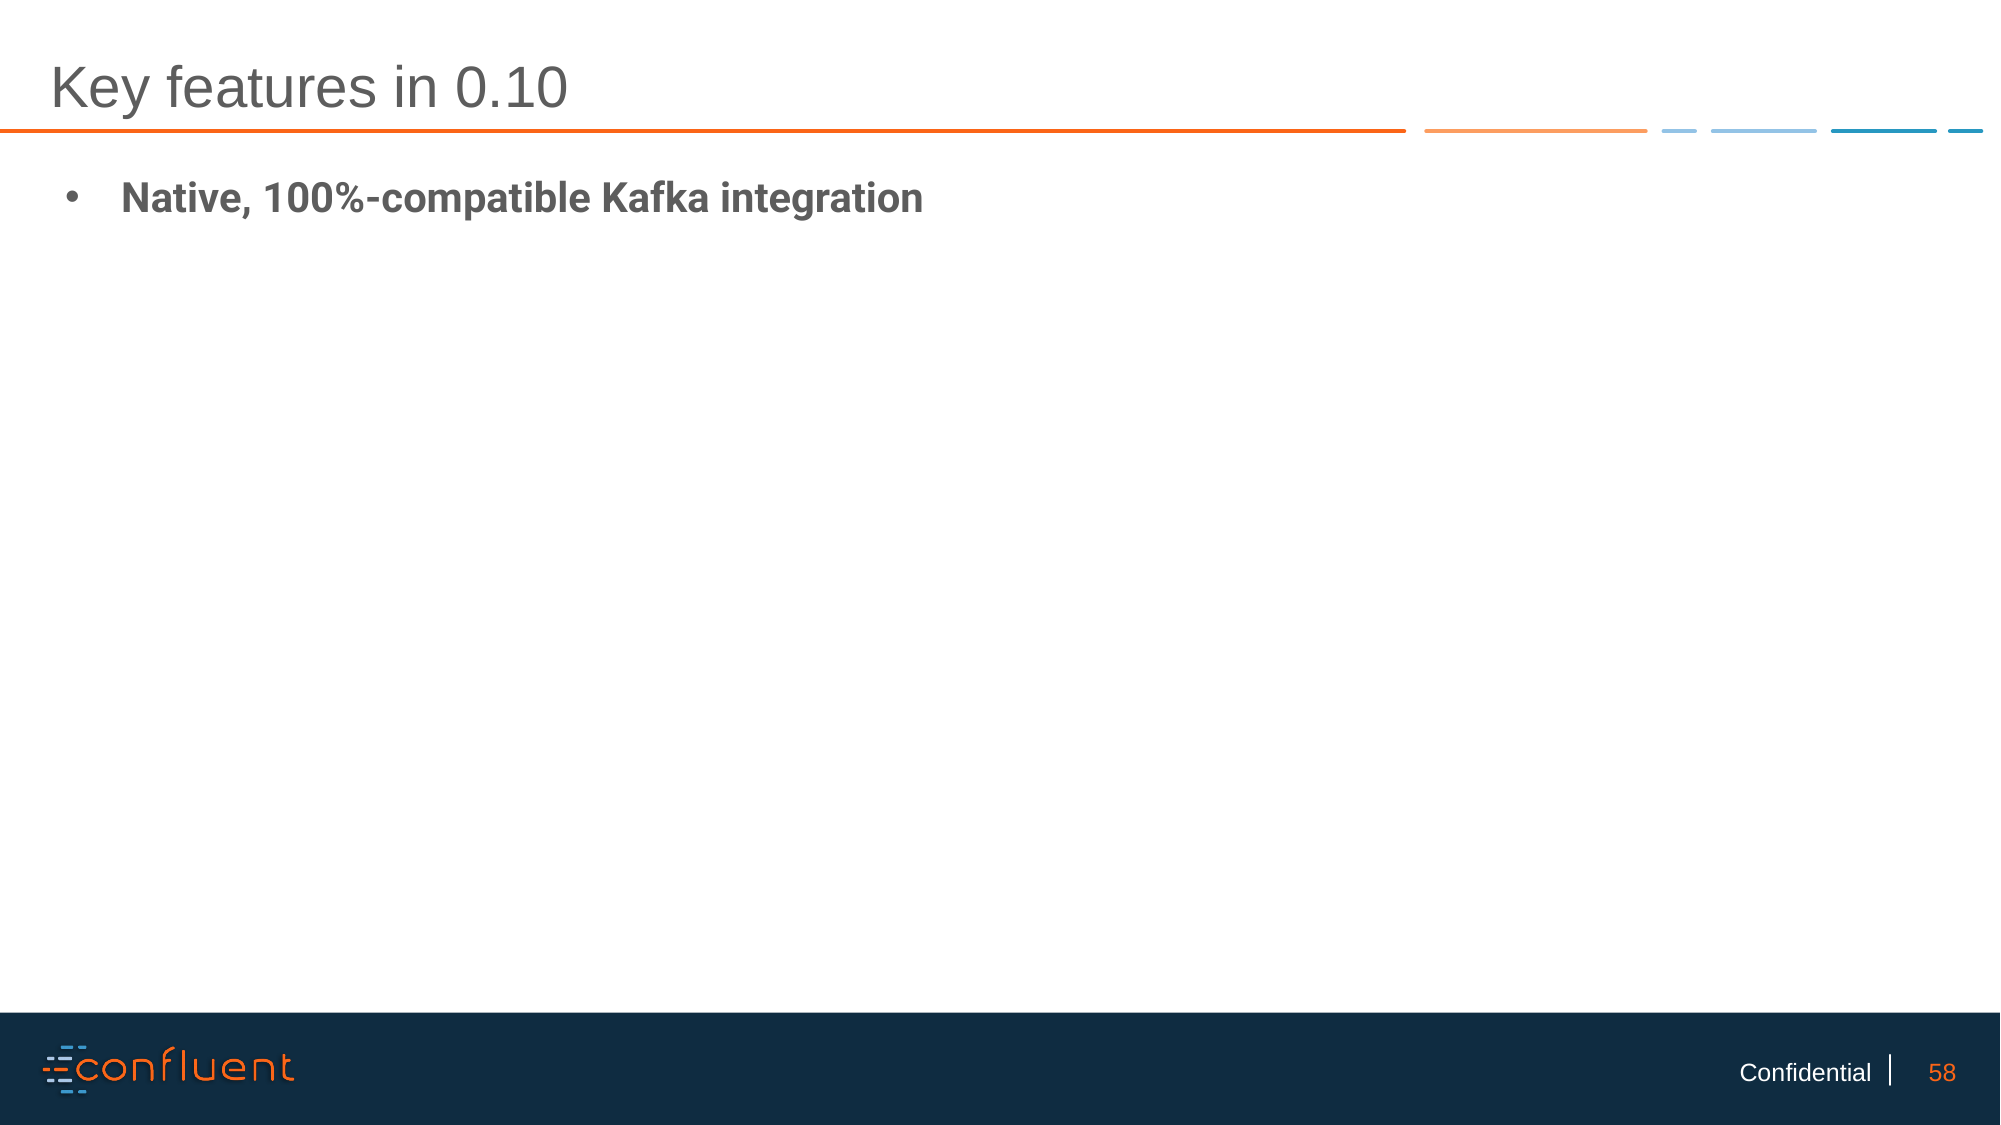

# Key features in 0.10
Native, 100%-compatible Kafka integration